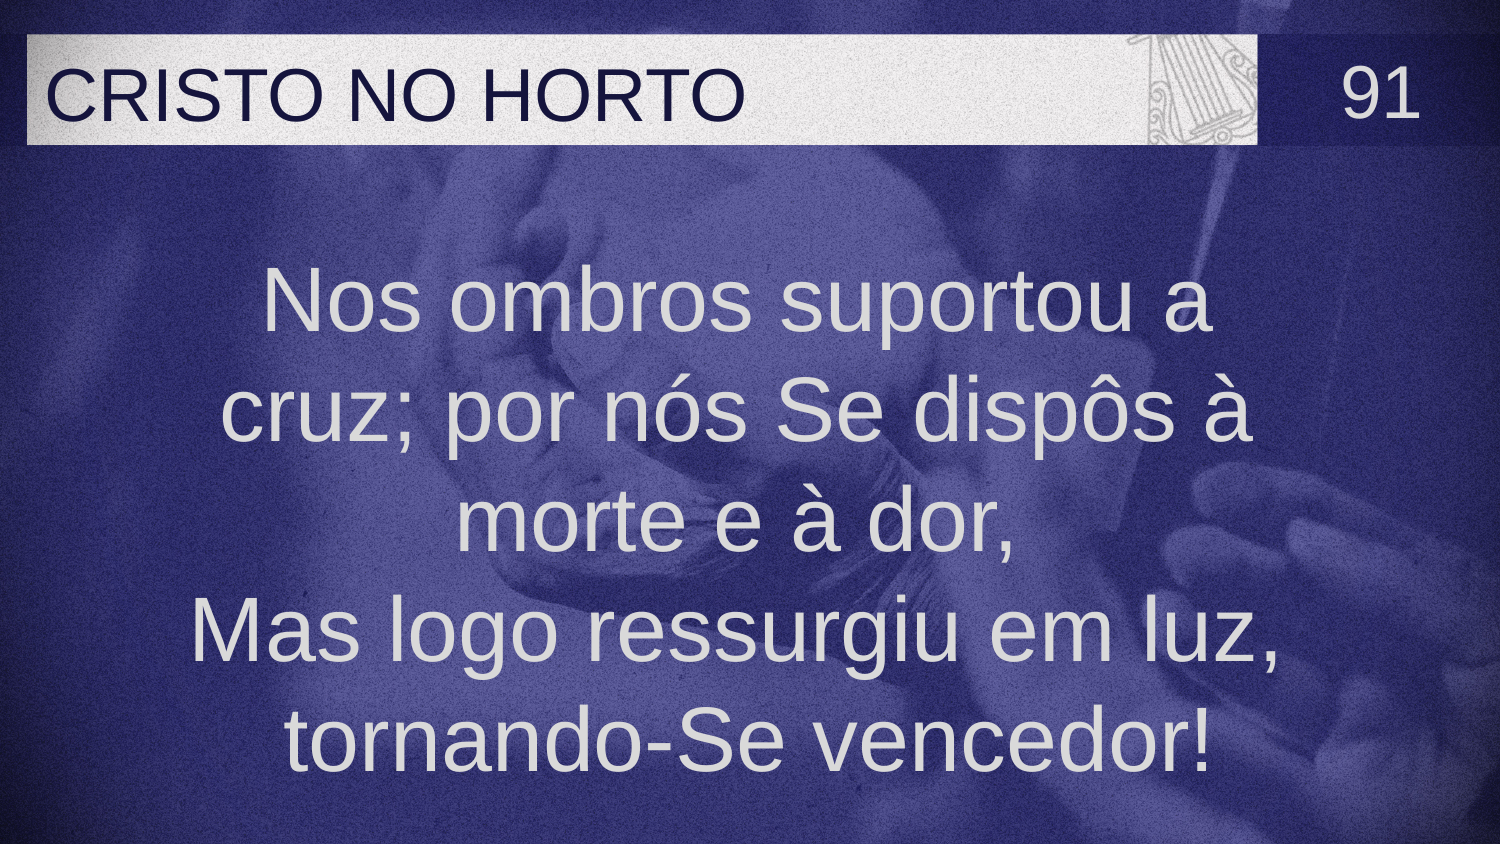

# CRISTO NO HORTO
91
Nos ombros suportou a
cruz; por nós Se dispôs à
morte e à dor,
Mas logo ressurgiu em luz,
tornando-Se vencedor!